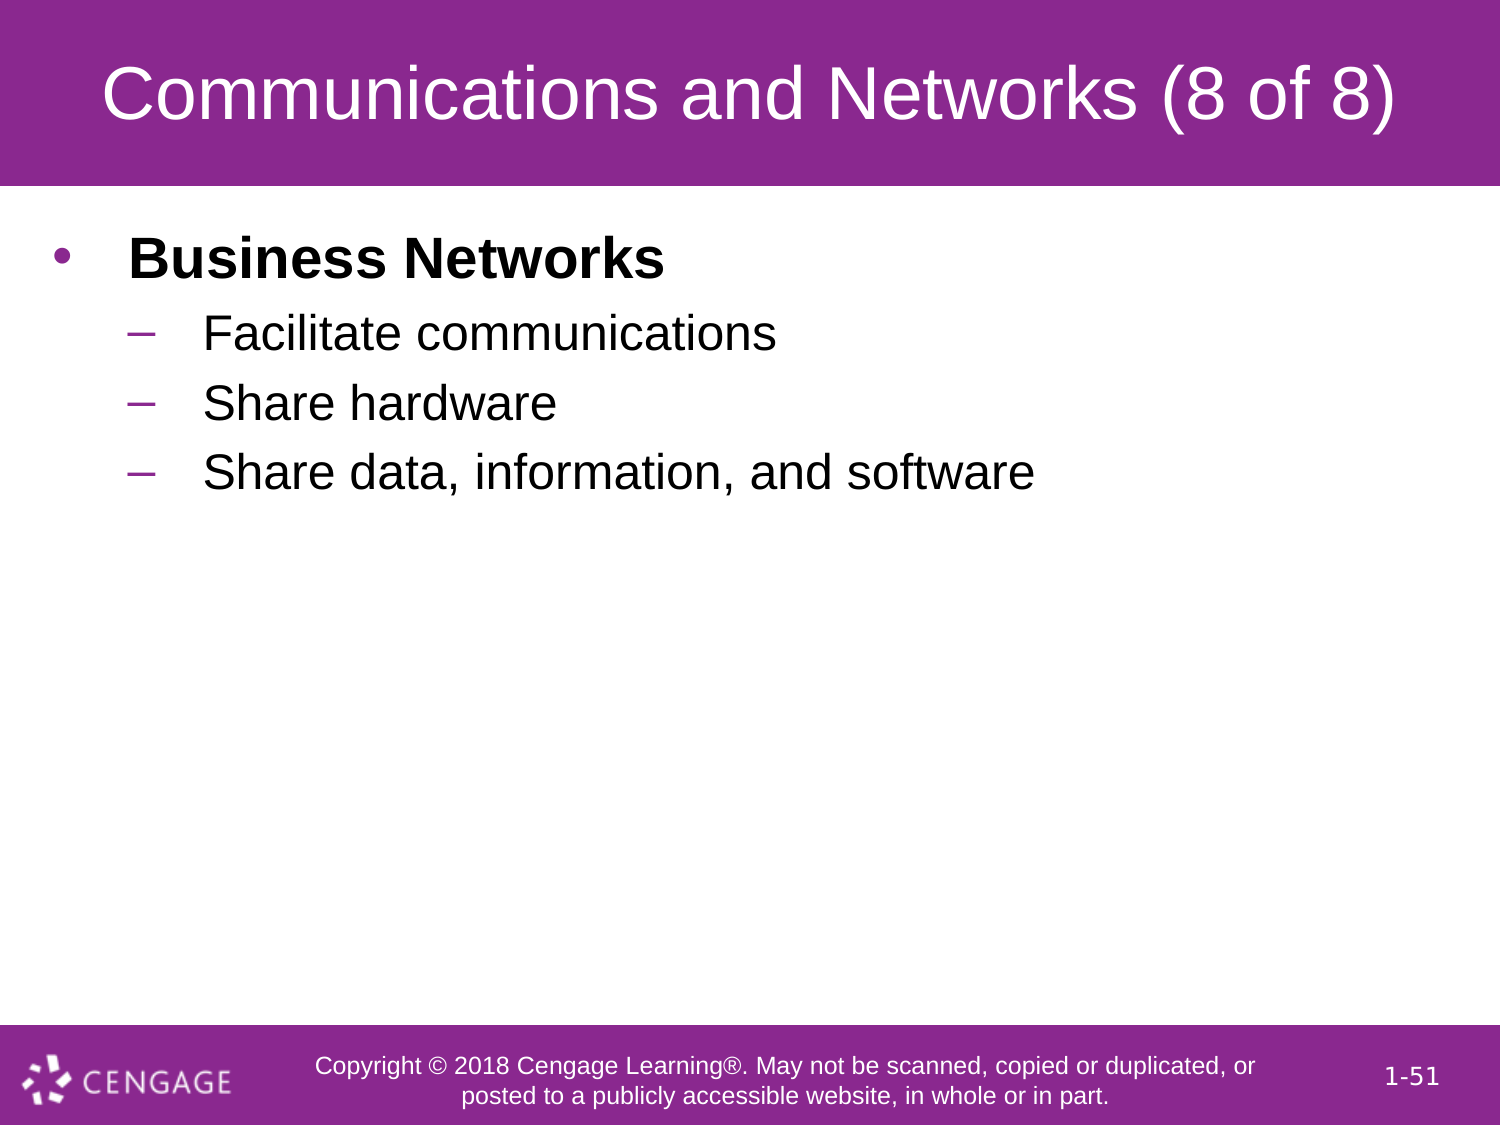

# Communications and Networks (8 of 8)
Business Networks
Facilitate communications
Share hardware
Share data, information, and software